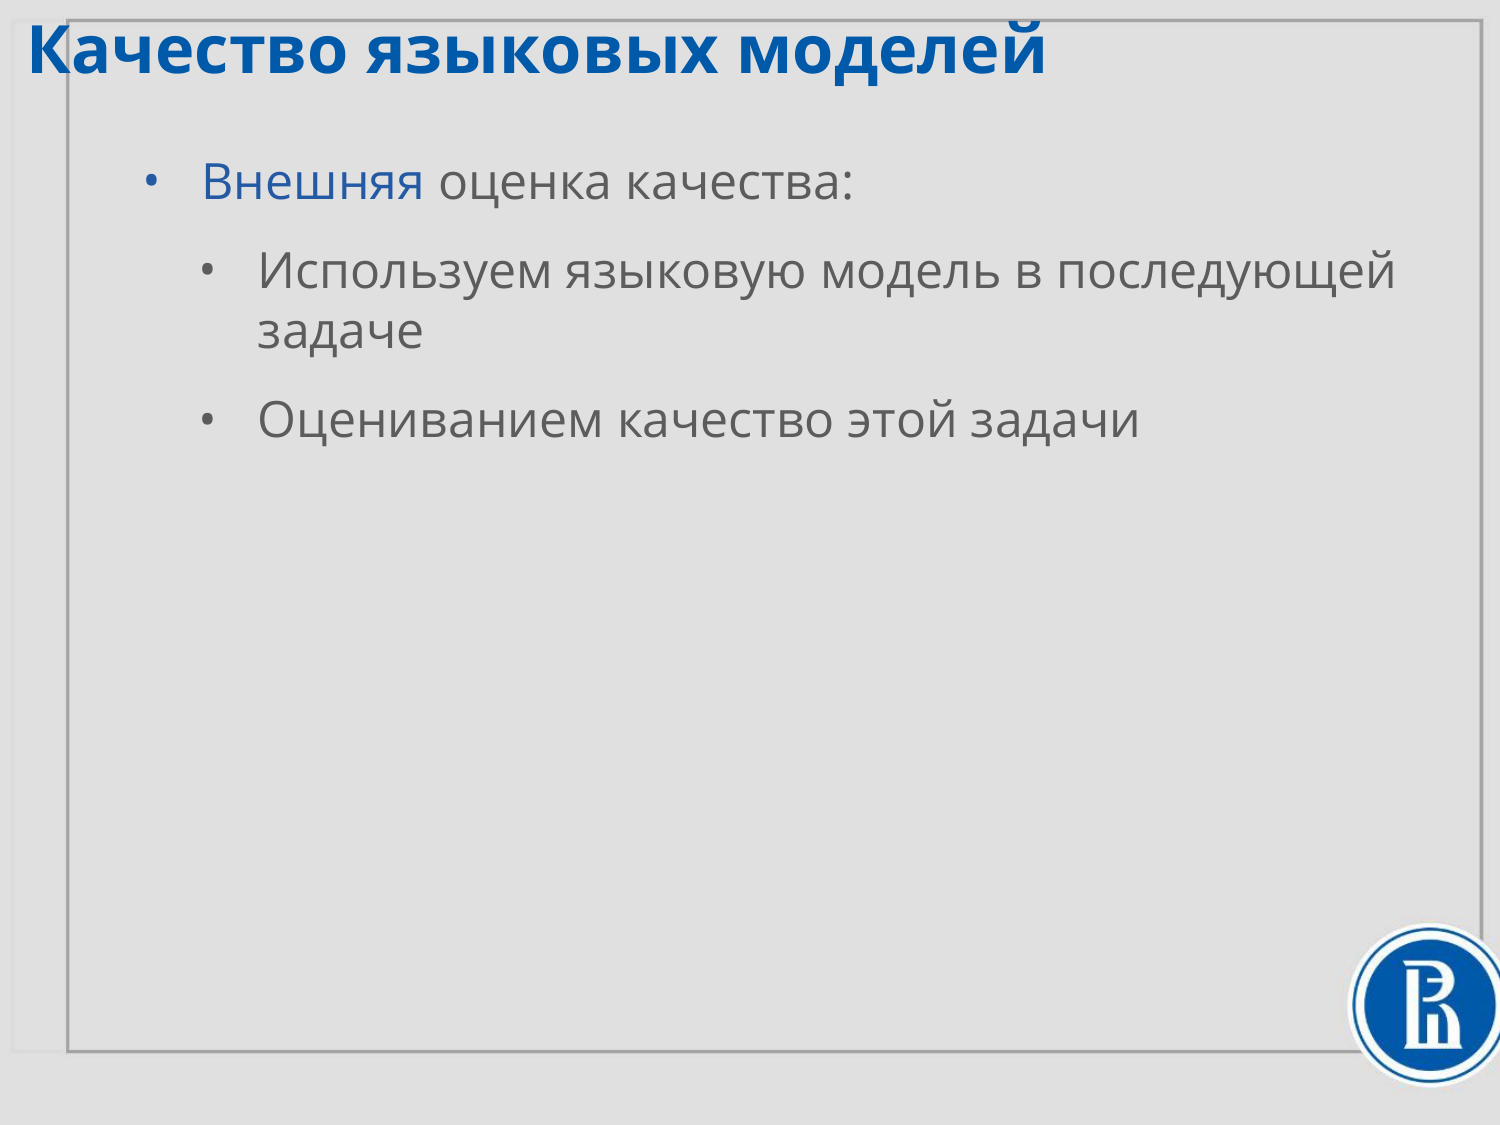

Качество языковых моделей
Внешняя оценка качества:
Используем языковую модель в последующей задаче
Оцениванием качество этой задачи